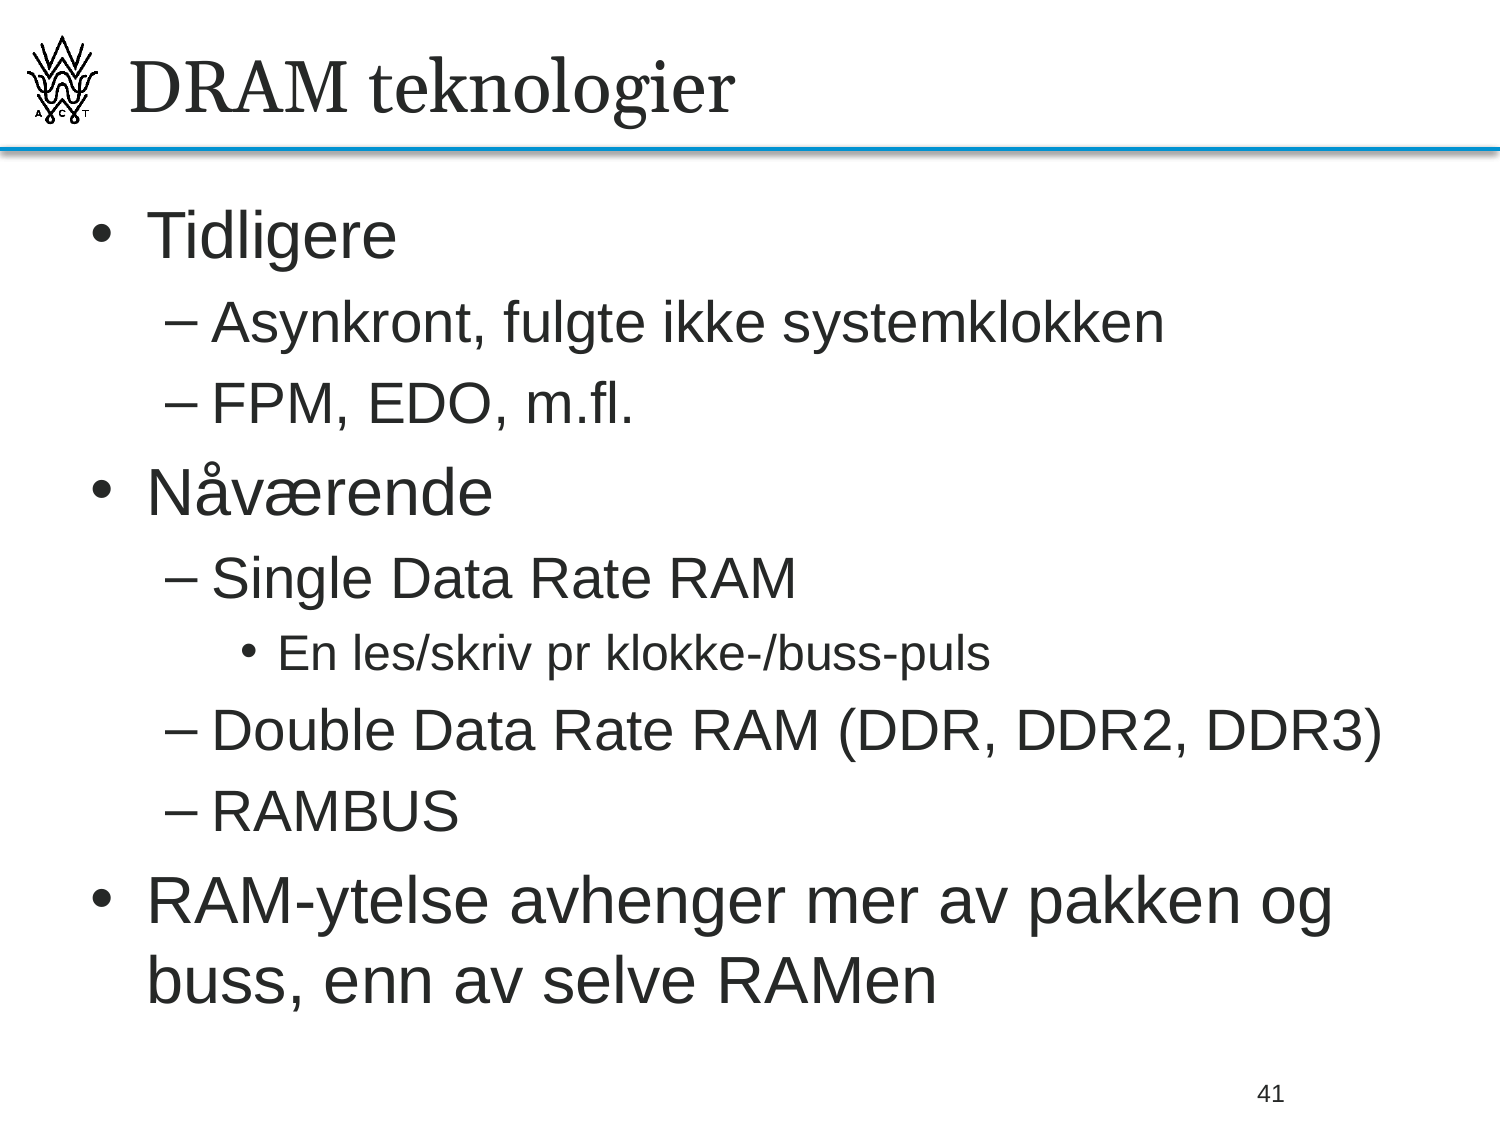

# DRAM teknologier
Tidligere
Asynkront, fulgte ikke systemklokken
FPM, EDO, m.fl.
Nåværende
Single Data Rate RAM
En les/skriv pr klokke-/buss-puls
Double Data Rate RAM (DDR, DDR2, DDR3)
RAMBUS
RAM-ytelse avhenger mer av pakken og buss, enn av selve RAMen
26.09.2013
Bjørn O. Listog -- blistog@nith.no
41